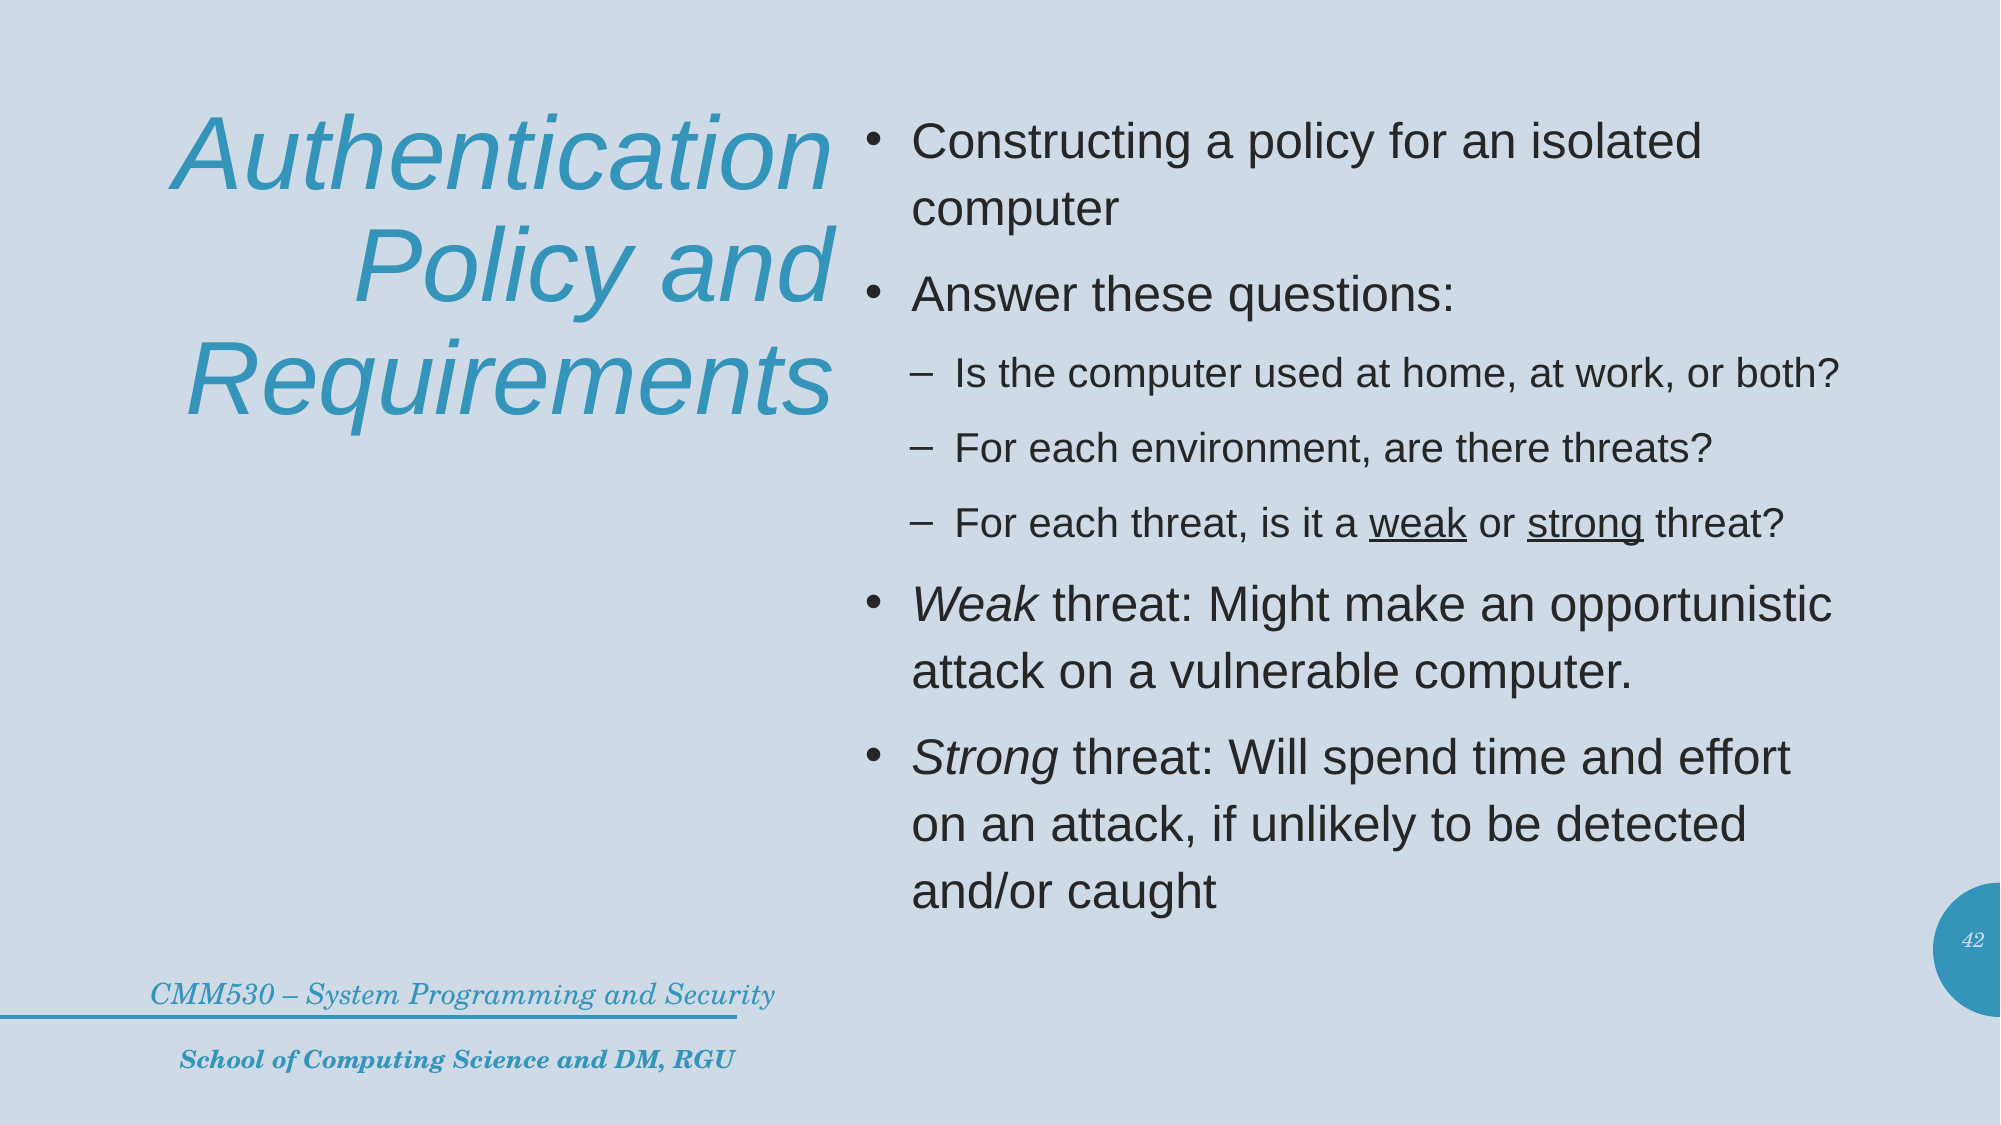

# Authentication Policy and Requirements
Constructing a policy for an isolated computer
Answer these questions:
Is the computer used at home, at work, or both?
For each environment, are there threats?
For each threat, is it a weak or strong threat?
Weak threat: Might make an opportunistic attack on a vulnerable computer.
Strong threat: Will spend time and effort on an attack, if unlikely to be detected and/or caught
42